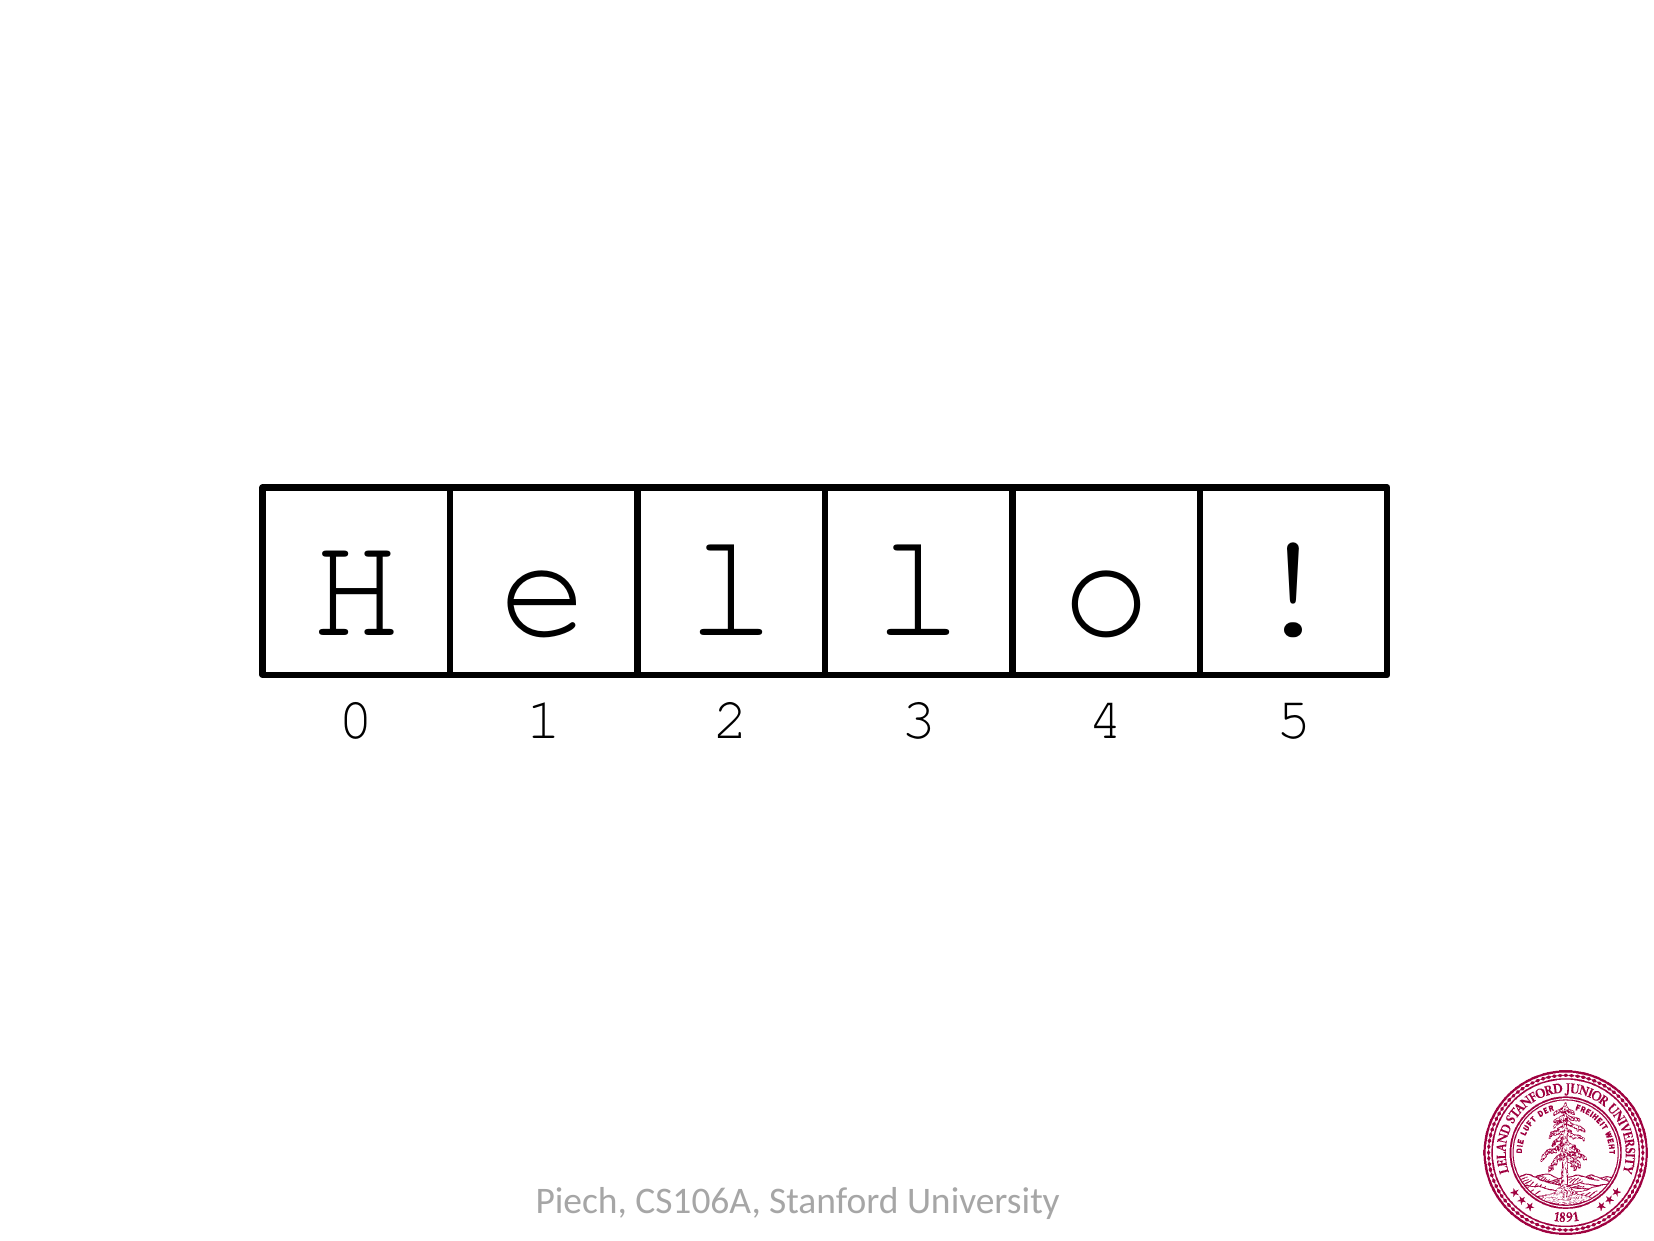

H
e
l
l
o
!
0
1
2
3
4
5